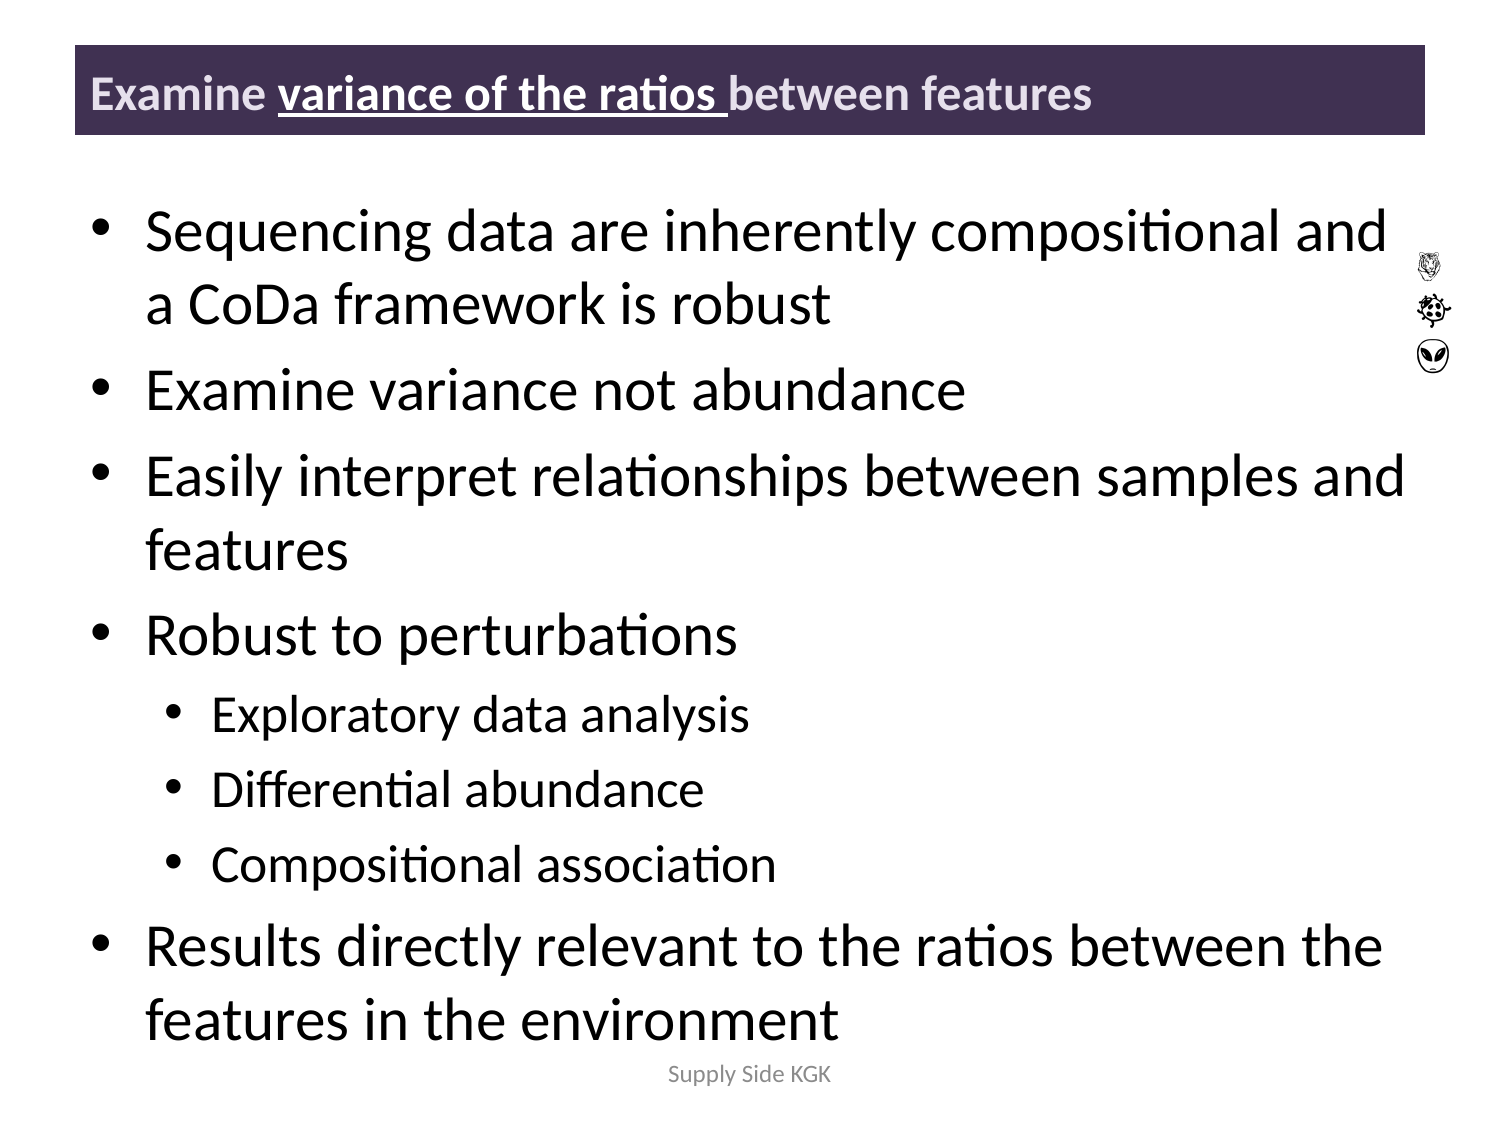

# Examine variance of the ratios between features
Sequencing data are inherently compositional and a CoDa framework is robust
Examine variance not abundance
Easily interpret relationships between samples and features
Robust to perturbations
Exploratory data analysis
Differential abundance
Compositional association
Results directly relevant to the ratios between the features in the environment
🐯
🐞
👽
Supply Side KGK